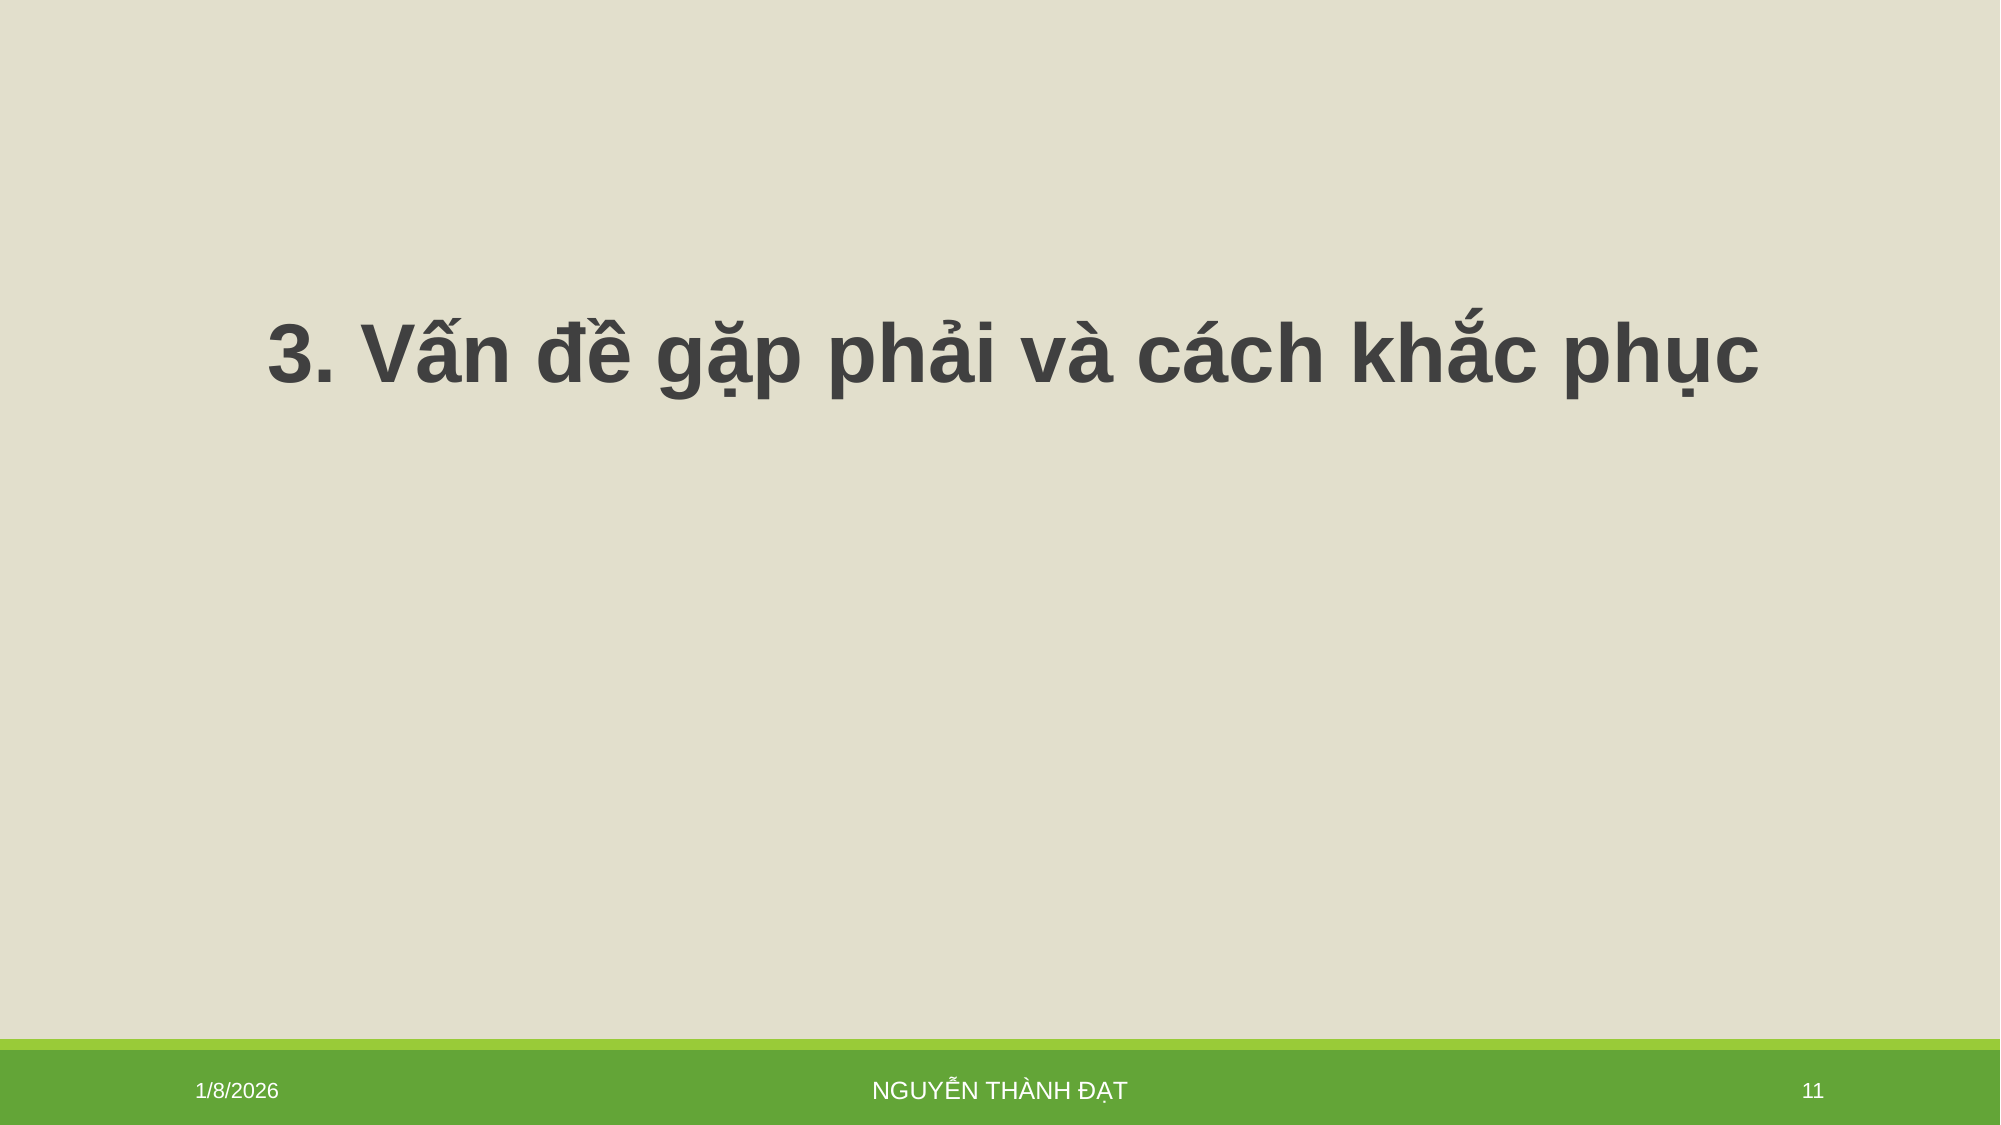

3. Vấn đề gặp phải và cách khắc phục
1/8/2026
Nguyễn Thành Đạt
11